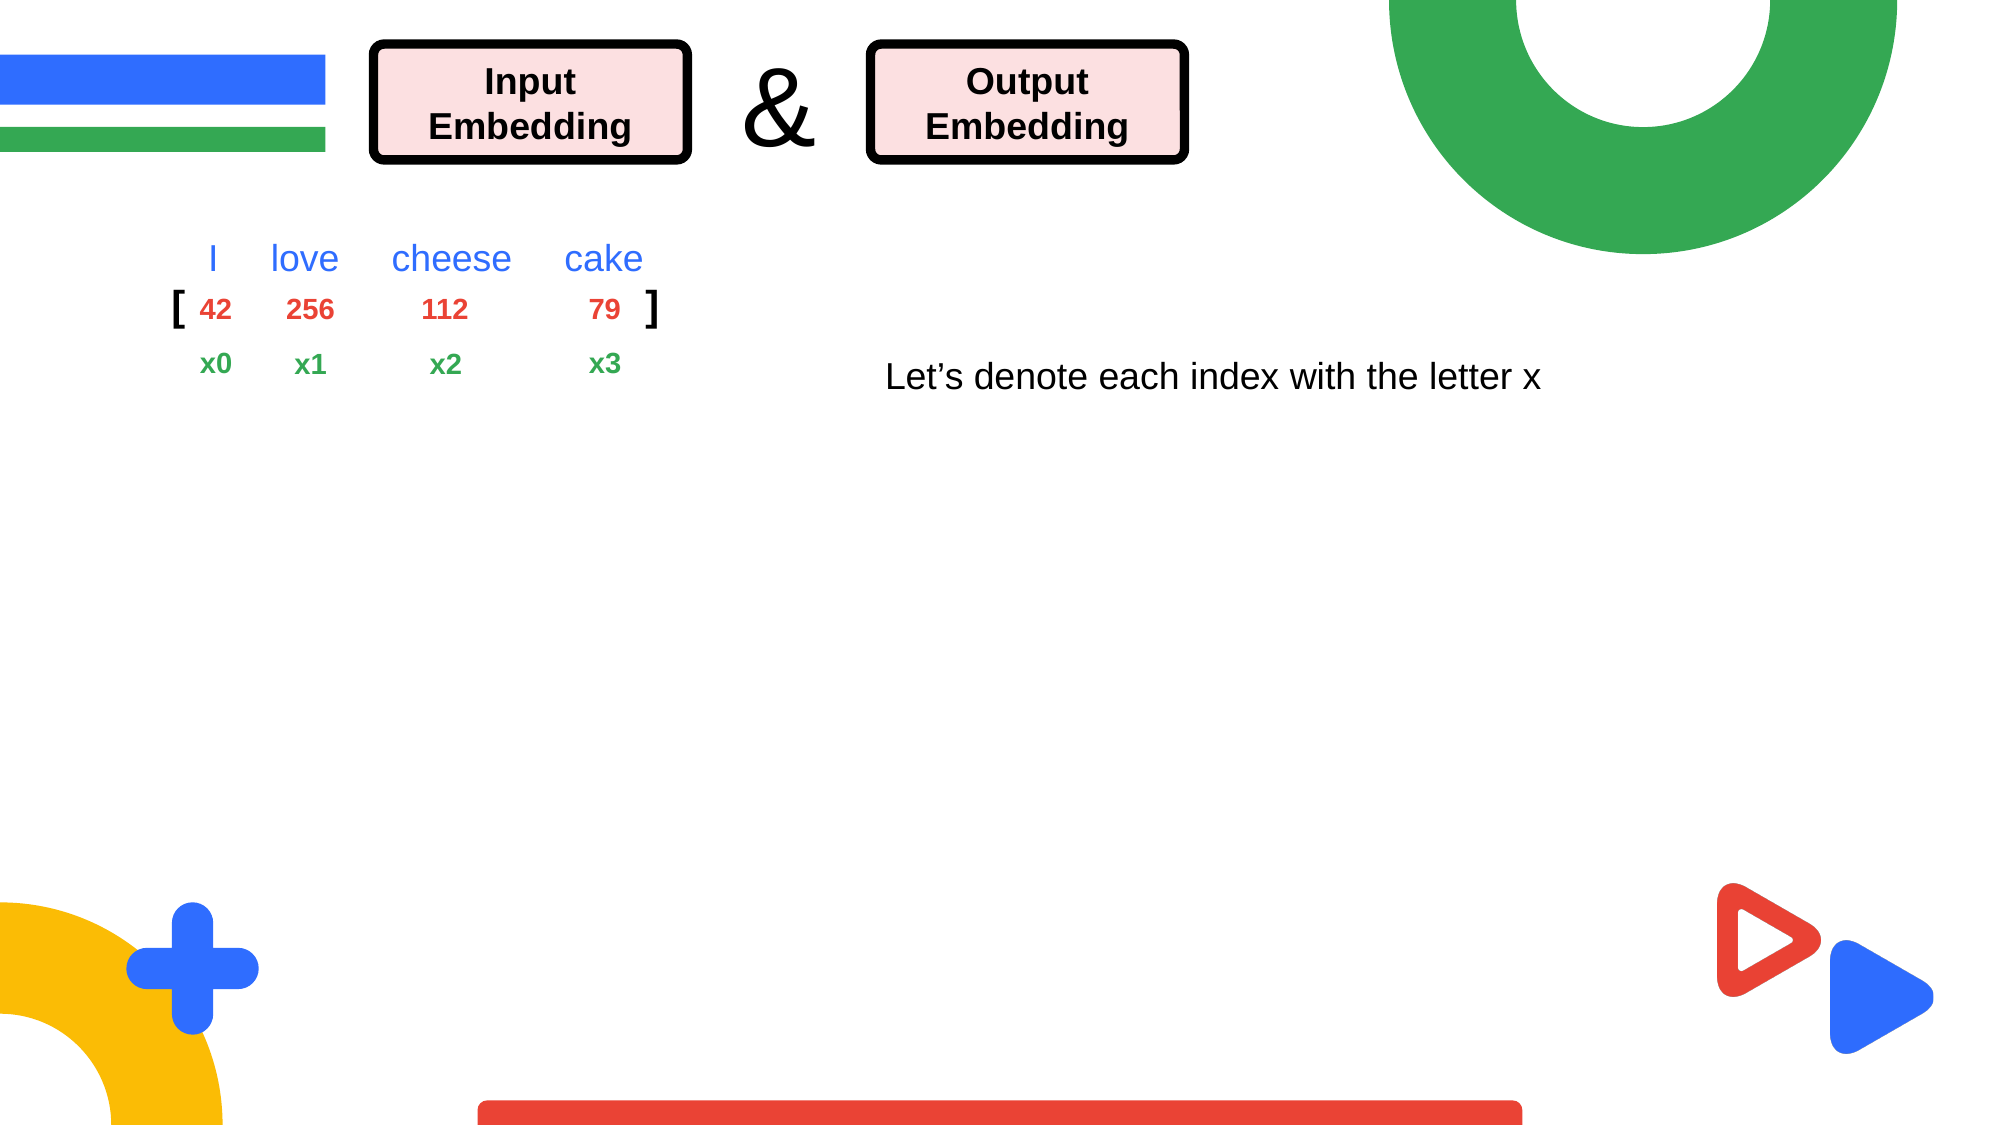

&
Input
Embedding
Output
Embedding
I     love     cheese     cake
[                                        ]
42
256
79
112
x0
x3
x2
x1
Let’s denote each index with the letter x